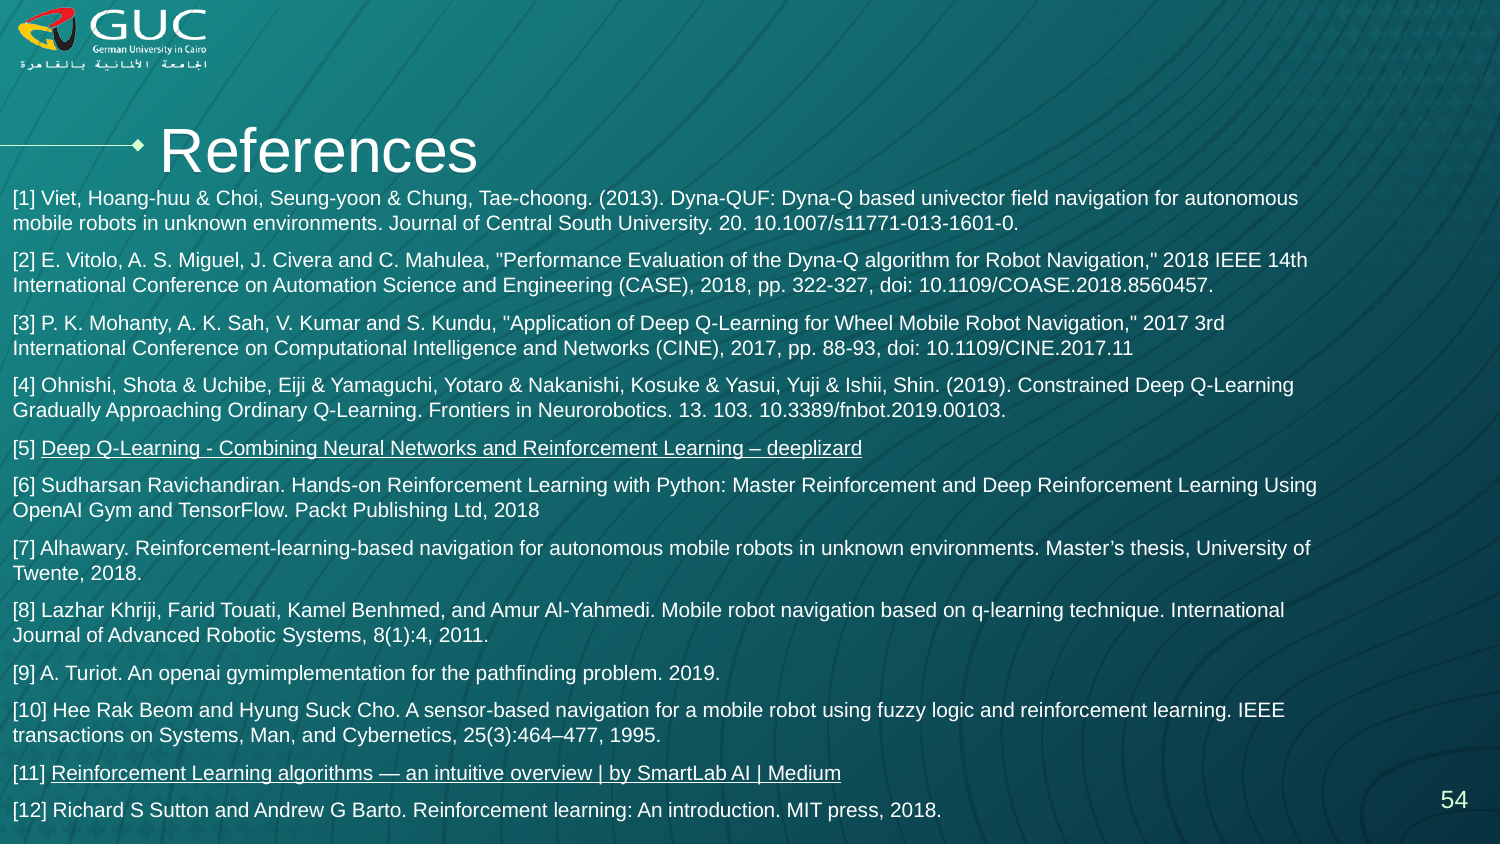

# References
[1] Viet, Hoang-huu & Choi, Seung-yoon & Chung, Tae-choong. (2013). Dyna-QUF: Dyna-Q based univector field navigation for autonomous mobile robots in unknown environments. Journal of Central South University. 20. 10.1007/s11771-013-1601-0.
[2] E. Vitolo, A. S. Miguel, J. Civera and C. Mahulea, "Performance Evaluation of the Dyna-Q algorithm for Robot Navigation," 2018 IEEE 14th International Conference on Automation Science and Engineering (CASE), 2018, pp. 322-327, doi: 10.1109/COASE.2018.8560457.
[3] P. K. Mohanty, A. K. Sah, V. Kumar and S. Kundu, "Application of Deep Q-Learning for Wheel Mobile Robot Navigation," 2017 3rd International Conference on Computational Intelligence and Networks (CINE), 2017, pp. 88-93, doi: 10.1109/CINE.2017.11
[4] Ohnishi, Shota & Uchibe, Eiji & Yamaguchi, Yotaro & Nakanishi, Kosuke & Yasui, Yuji & Ishii, Shin. (2019). Constrained Deep Q-Learning Gradually Approaching Ordinary Q-Learning. Frontiers in Neurorobotics. 13. 103. 10.3389/fnbot.2019.00103.
[5] Deep Q-Learning - Combining Neural Networks and Reinforcement Learning – deeplizard
[6] Sudharsan Ravichandiran. Hands-on Reinforcement Learning with Python: Master Reinforcement and Deep Reinforcement Learning Using OpenAI Gym and TensorFlow. Packt Publishing Ltd, 2018
[7] Alhawary. Reinforcement-learning-based navigation for autonomous mobile robots in unknown environments. Master’s thesis, University of Twente, 2018.
[8] Lazhar Khriji, Farid Touati, Kamel Benhmed, and Amur Al-Yahmedi. Mobile robot navigation based on q-learning technique. International Journal of Advanced Robotic Systems, 8(1):4, 2011.
[9] A. Turiot. An openai gymimplementation for the pathfinding problem. 2019.
[10] Hee Rak Beom and Hyung Suck Cho. A sensor-based navigation for a mobile robot using fuzzy logic and reinforcement learning. IEEE transactions on Systems, Man, and Cybernetics, 25(3):464–477, 1995.
[11] Reinforcement Learning algorithms — an intuitive overview | by SmartLab AI | Medium
[12] Richard S Sutton and Andrew G Barto. Reinforcement learning: An introduction. MIT press, 2018.

54